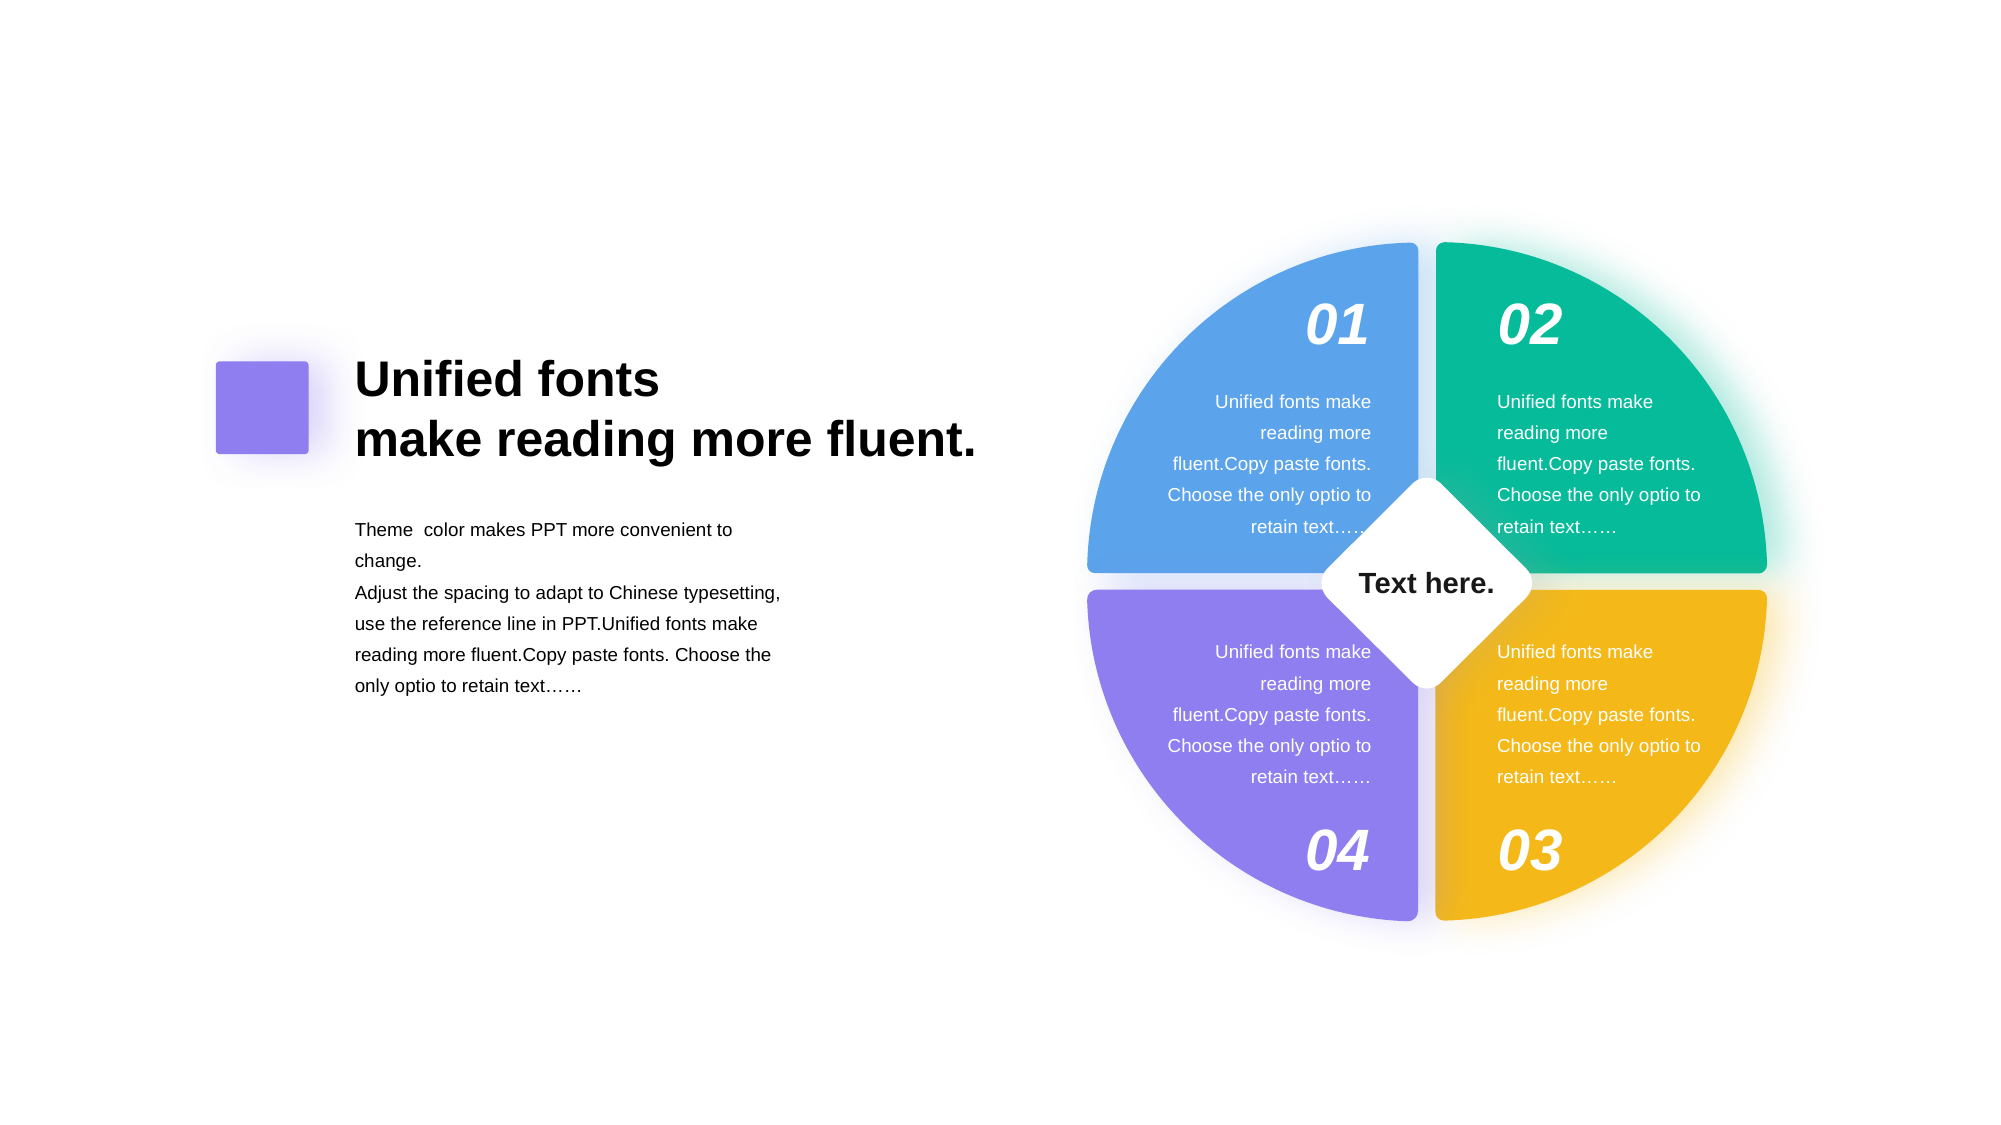

#

01
02
Unified fonts
make reading more fluent.

Unified fonts make reading more fluent.Copy paste fonts. Choose the only optio to retain text……
Unified fonts make reading more fluent.Copy paste fonts. Choose the only optio to retain text……

Theme  color makes PPT more convenient to change.
Adjust the spacing to adapt to Chinese typesetting, use the reference line in PPT.Unified fonts make reading more fluent.Copy paste fonts. Choose the only optio to retain text……
Text here.
Unified fonts make reading more fluent.Copy paste fonts. Choose the only optio to retain text……
Unified fonts make reading more fluent.Copy paste fonts. Choose the only optio to retain text……
04
03